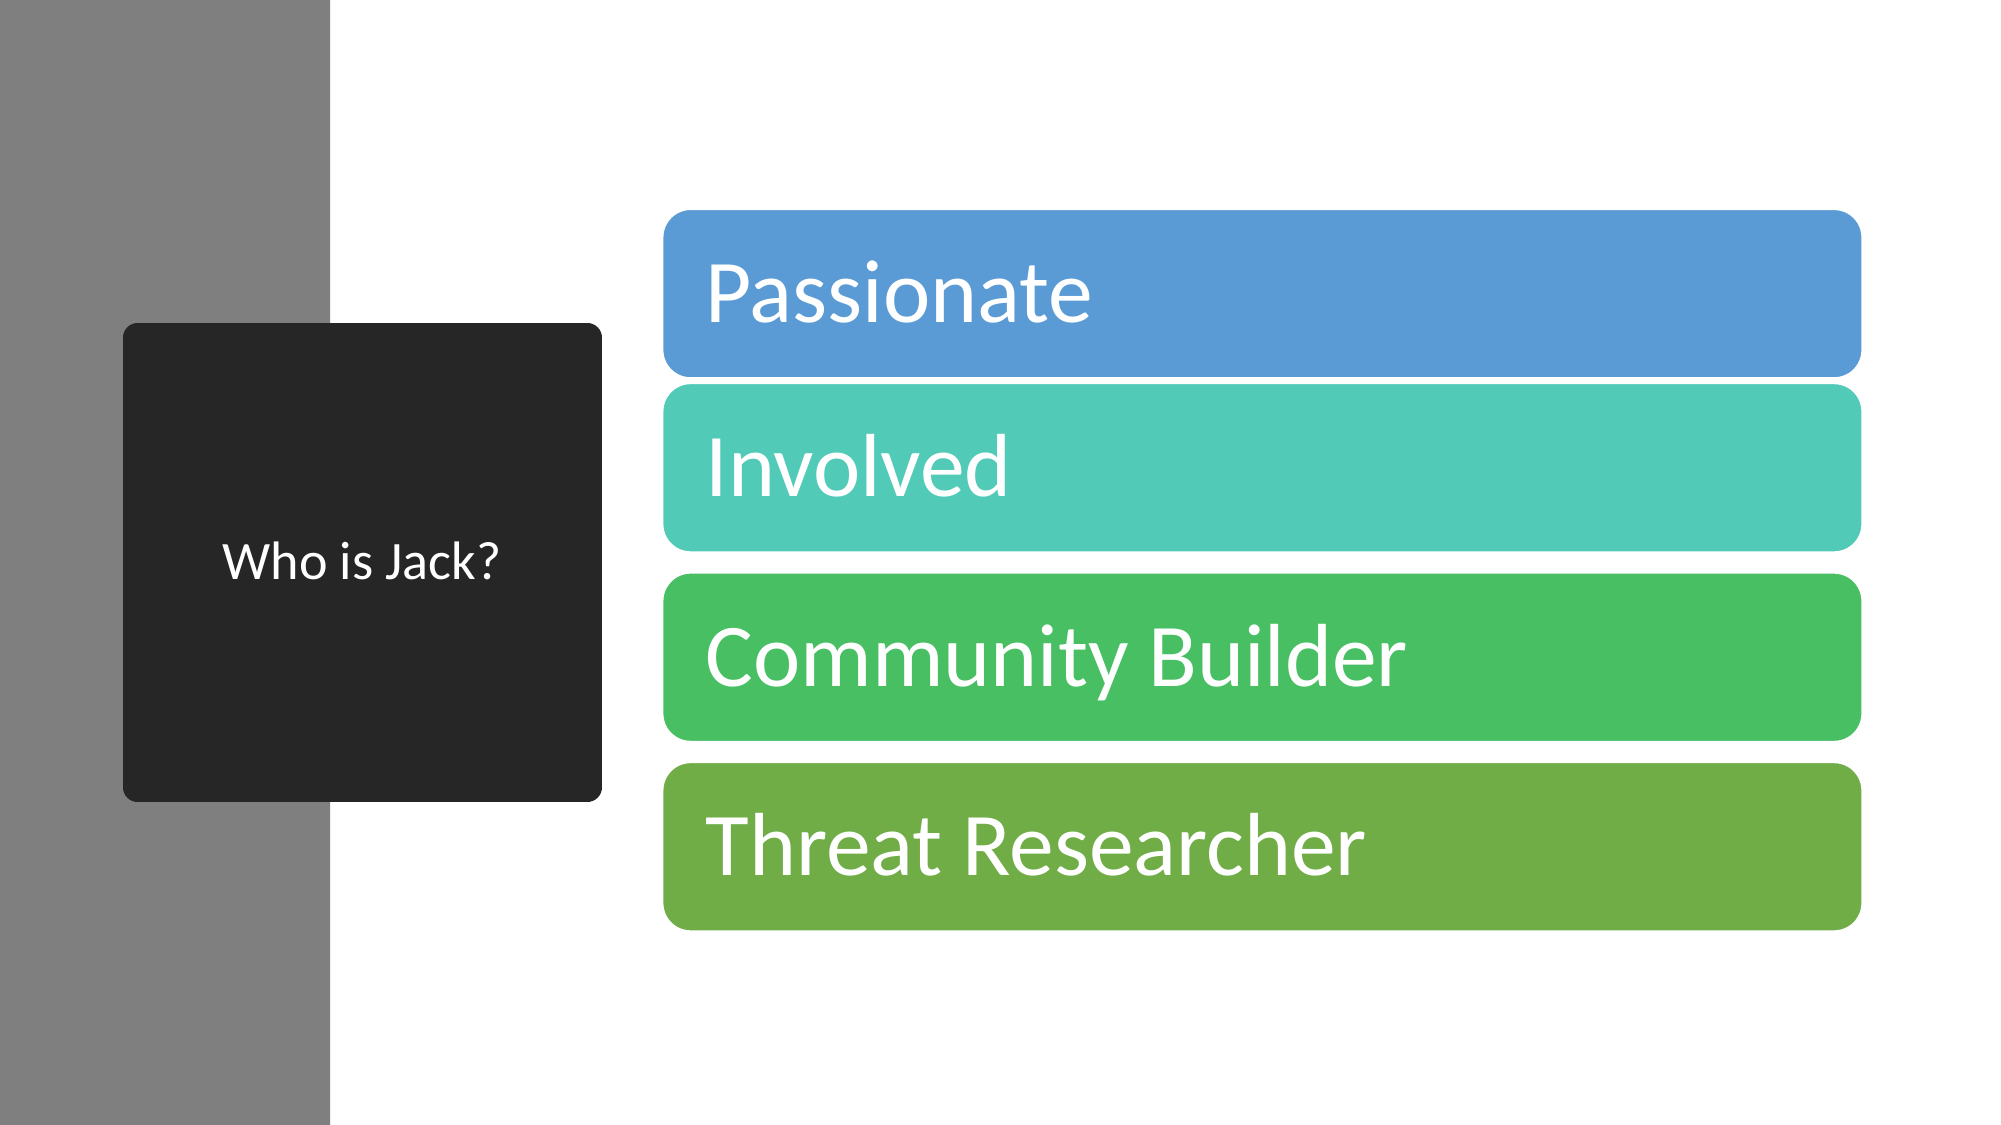

Passionate
Involved
Community Builder
Threat Researcher
# Who is Jack?